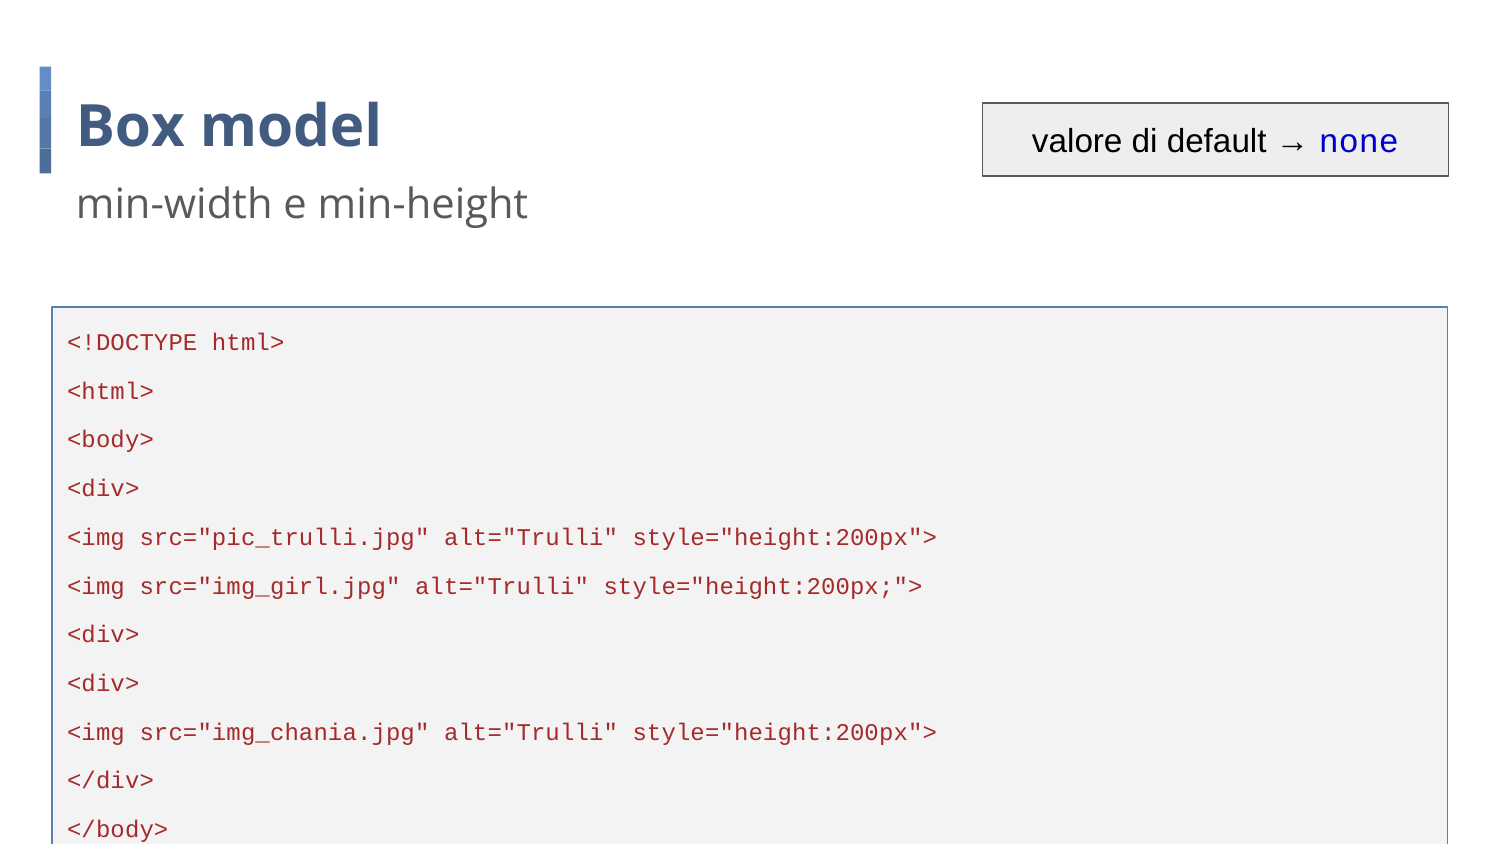

# Box model

valore di default → none
min-width e min-height
<!DOCTYPE html>
<html>
<body>
<div>
<img src="pic_trulli.jpg" alt="Trulli" style="height:200px">
<img src="img_girl.jpg" alt="Trulli" style="height:200px;">
<div>
<div>
<img src="img_chania.jpg" alt="Trulli" style="height:200px">
</div>
</body>
</html>